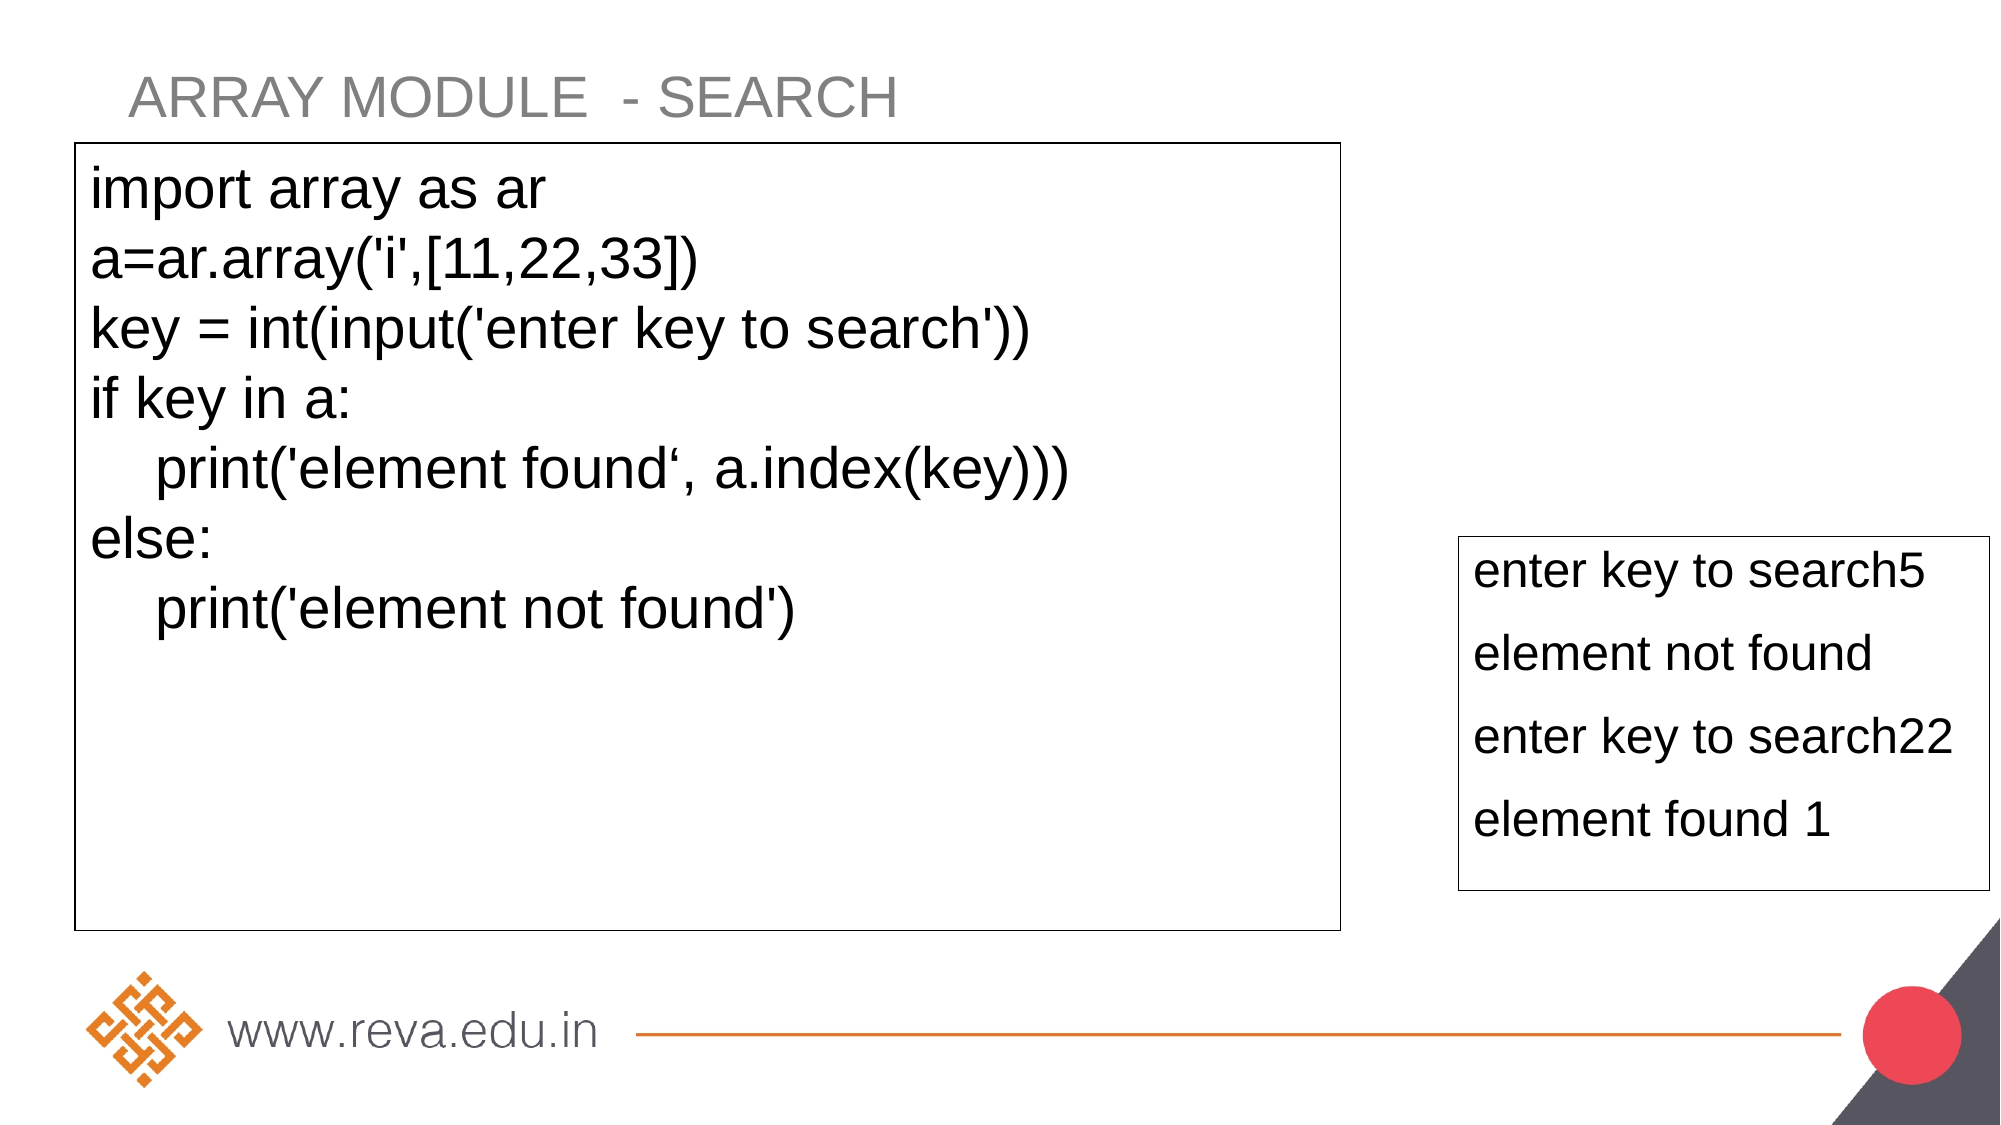

# Array Module  - search
import array as ar
a=ar.array('i',[11,22,33])
key = int(input('enter key to search'))
if key in a:
    print('element found‘, a.index(key)))
else:
    print('element not found')
enter key to search5
element not found
enter key to search22
element found 1